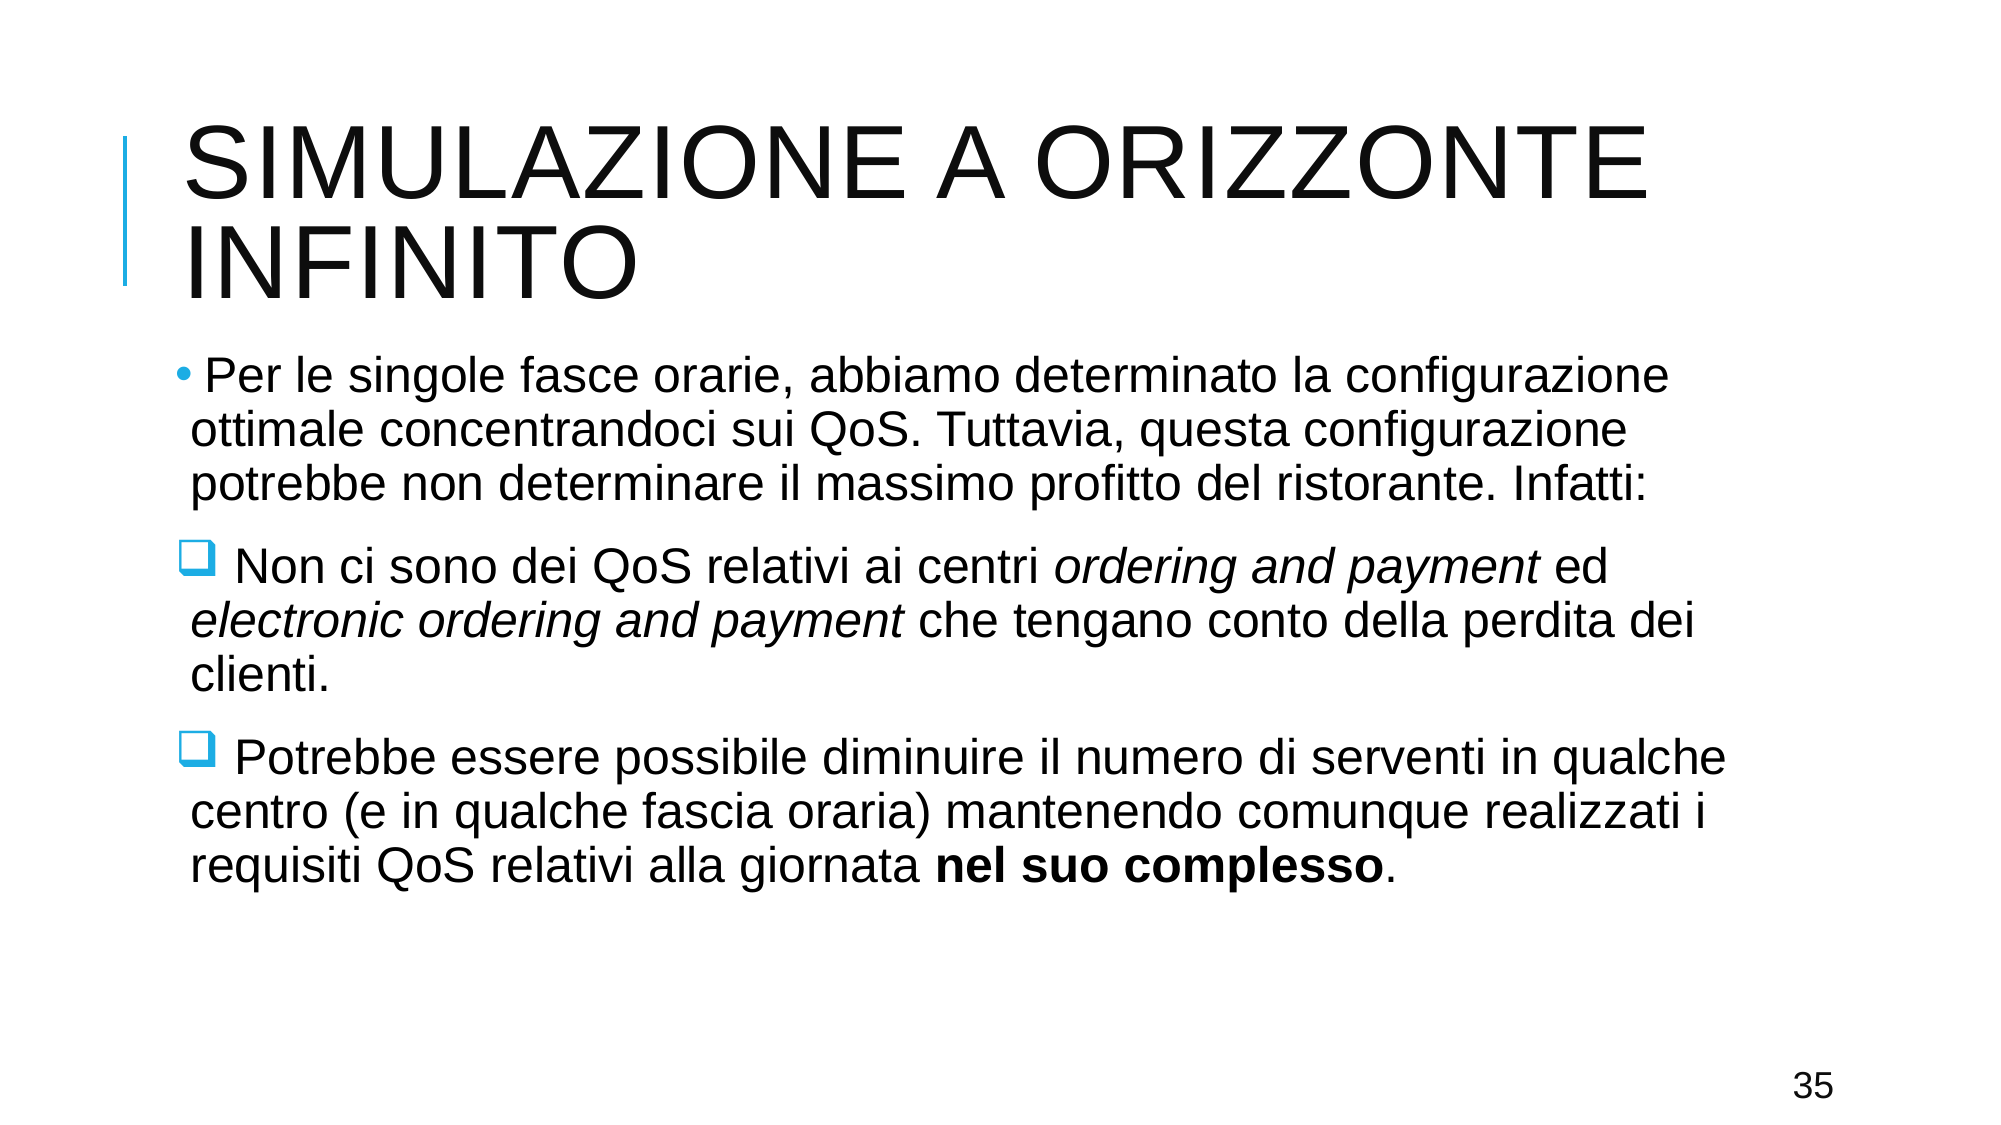

# SIMULAZIONE A ORIZZONTE INFINITO
 Per le singole fasce orarie, abbiamo determinato la configurazione ottimale concentrandoci sui QoS. Tuttavia, questa configurazione potrebbe non determinare il massimo profitto del ristorante. Infatti:
 Non ci sono dei QoS relativi ai centri ordering and payment ed electronic ordering and payment che tengano conto della perdita dei clienti.
 Potrebbe essere possibile diminuire il numero di serventi in qualche centro (e in qualche fascia oraria) mantenendo comunque realizzati i requisiti QoS relativi alla giornata nel suo complesso.

35